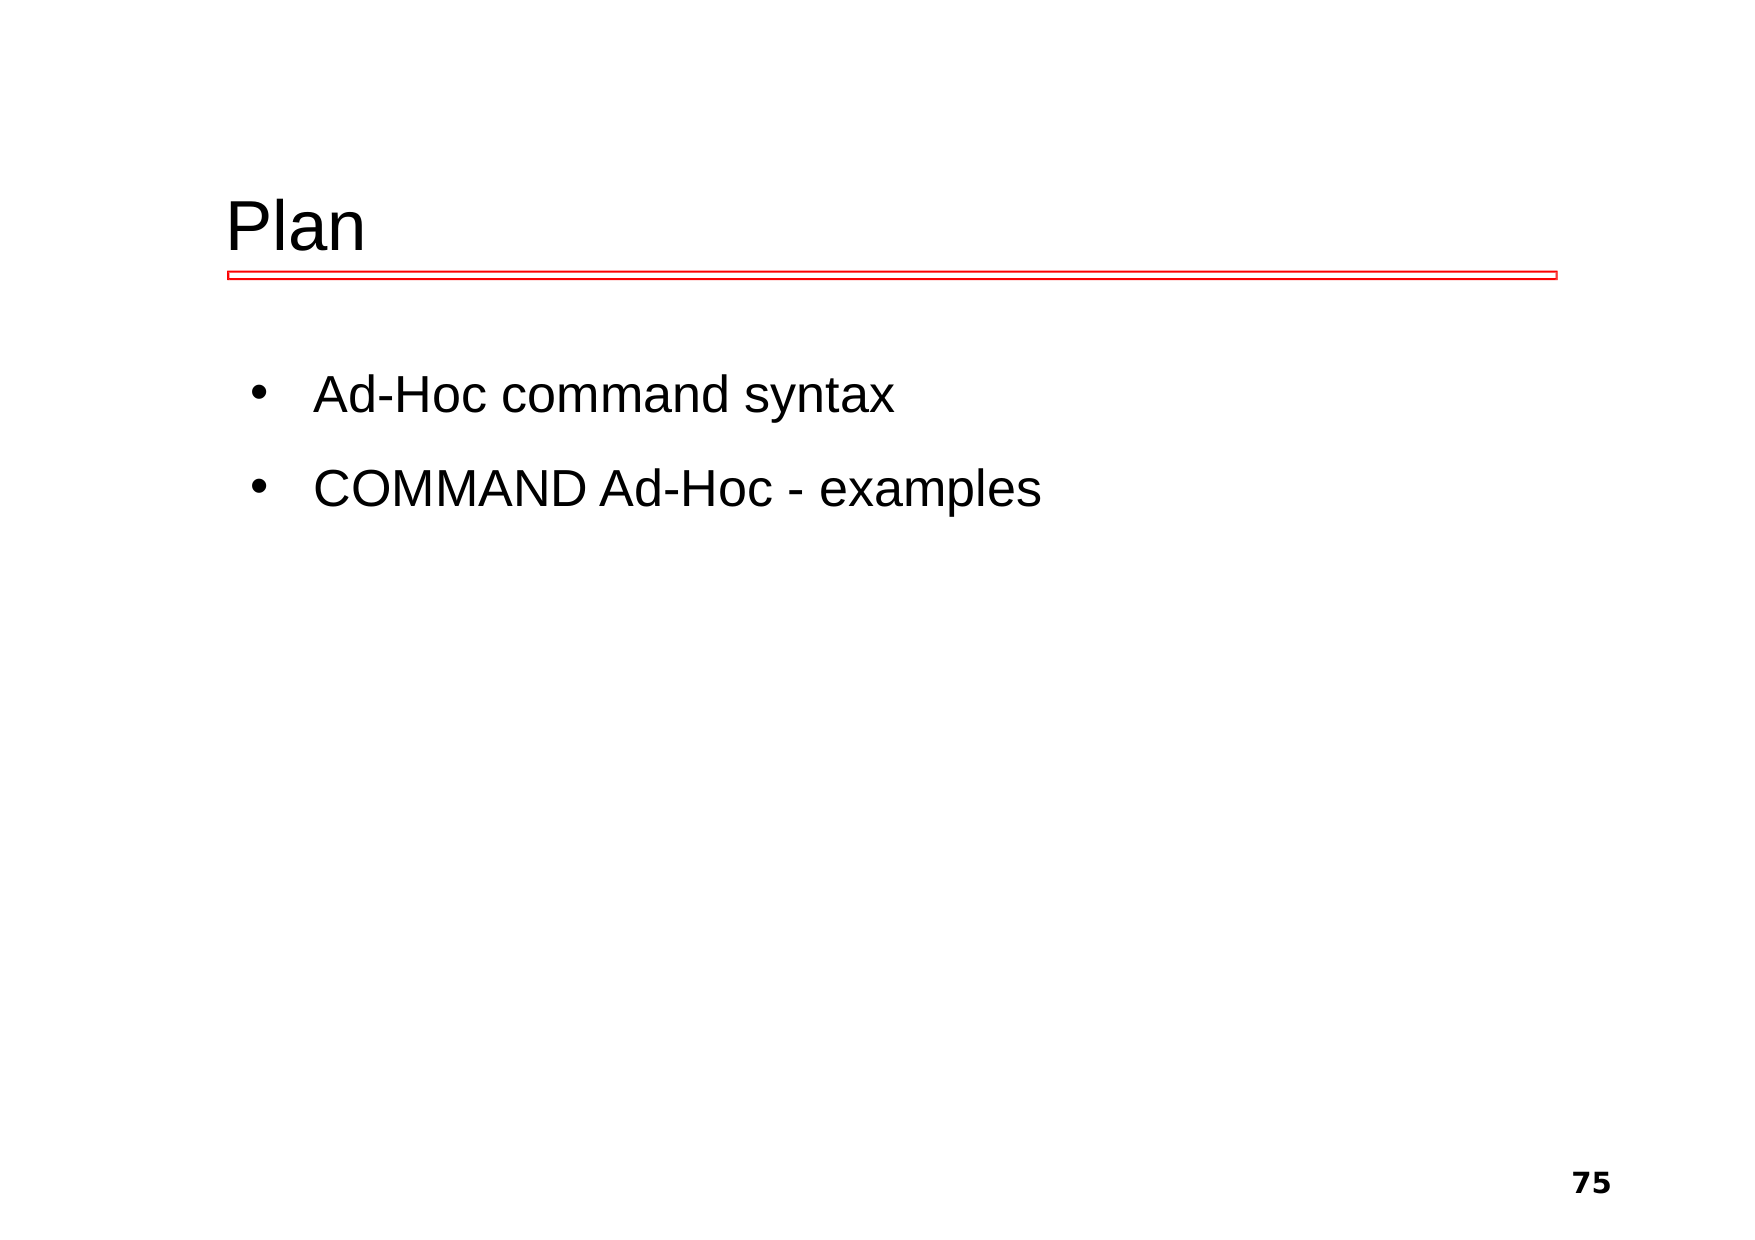

# Plan
Ad-Hoc command syntax
COMMAND Ad-Hoc - examples
75